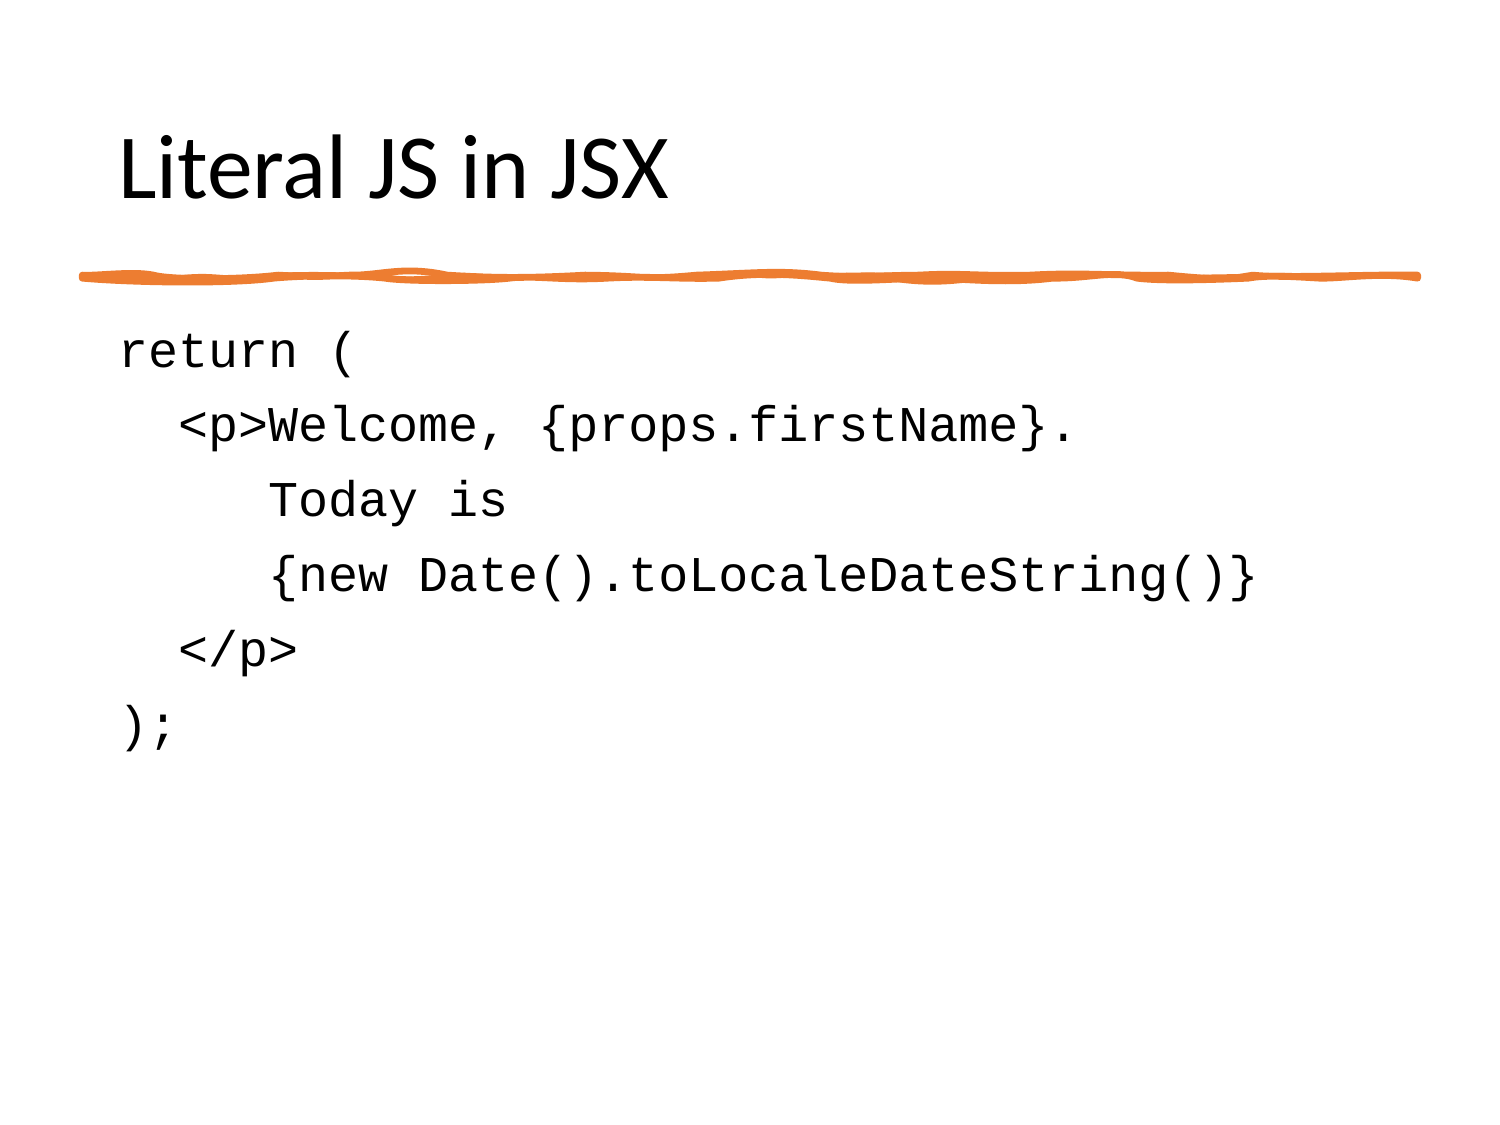

# Literal JS in JSX
return (
  <p>Welcome, {props.firstName}.
     Today is
     {new Date().toLocaleDateString()}
  </p>
);